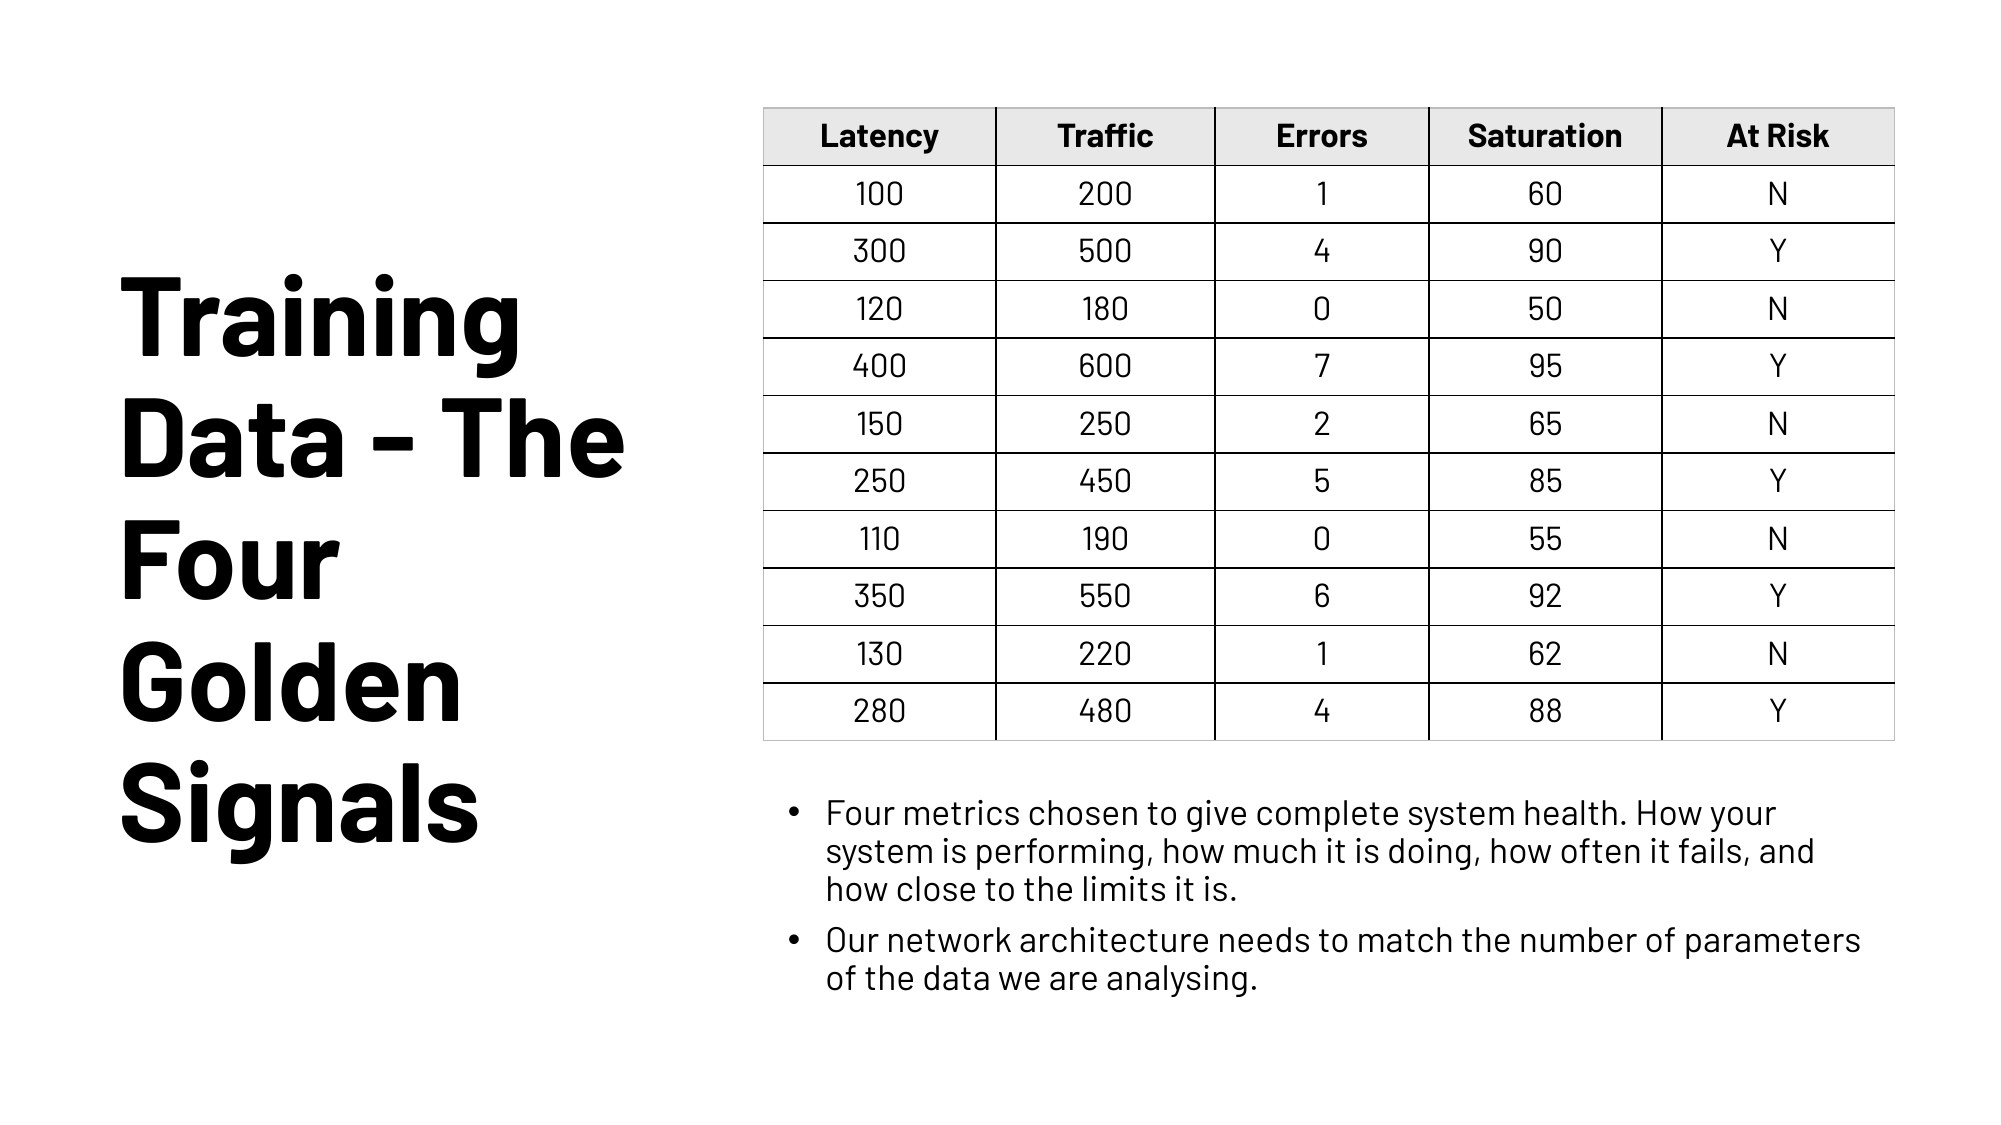

Training Data - The Four Golden Signals
| Latency | Traffic | Errors | Saturation | At Risk |
| --- | --- | --- | --- | --- |
| 100 | 200 | 1 | 60 | N |
| 300 | 500 | 4 | 90 | Y |
| 120 | 180 | 0 | 50 | N |
| 400 | 600 | 7 | 95 | Y |
| 150 | 250 | 2 | 65 | N |
| 250 | 450 | 5 | 85 | Y |
| 110 | 190 | 0 | 55 | N |
| 350 | 550 | 6 | 92 | Y |
| 130 | 220 | 1 | 62 | N |
| 280 | 480 | 4 | 88 | Y |
Four metrics chosen to give complete system health. How your system is performing, how much it is doing, how often it fails, and how close to the limits it is.
Our network architecture needs to match the number of parameters of the data we are analysing.